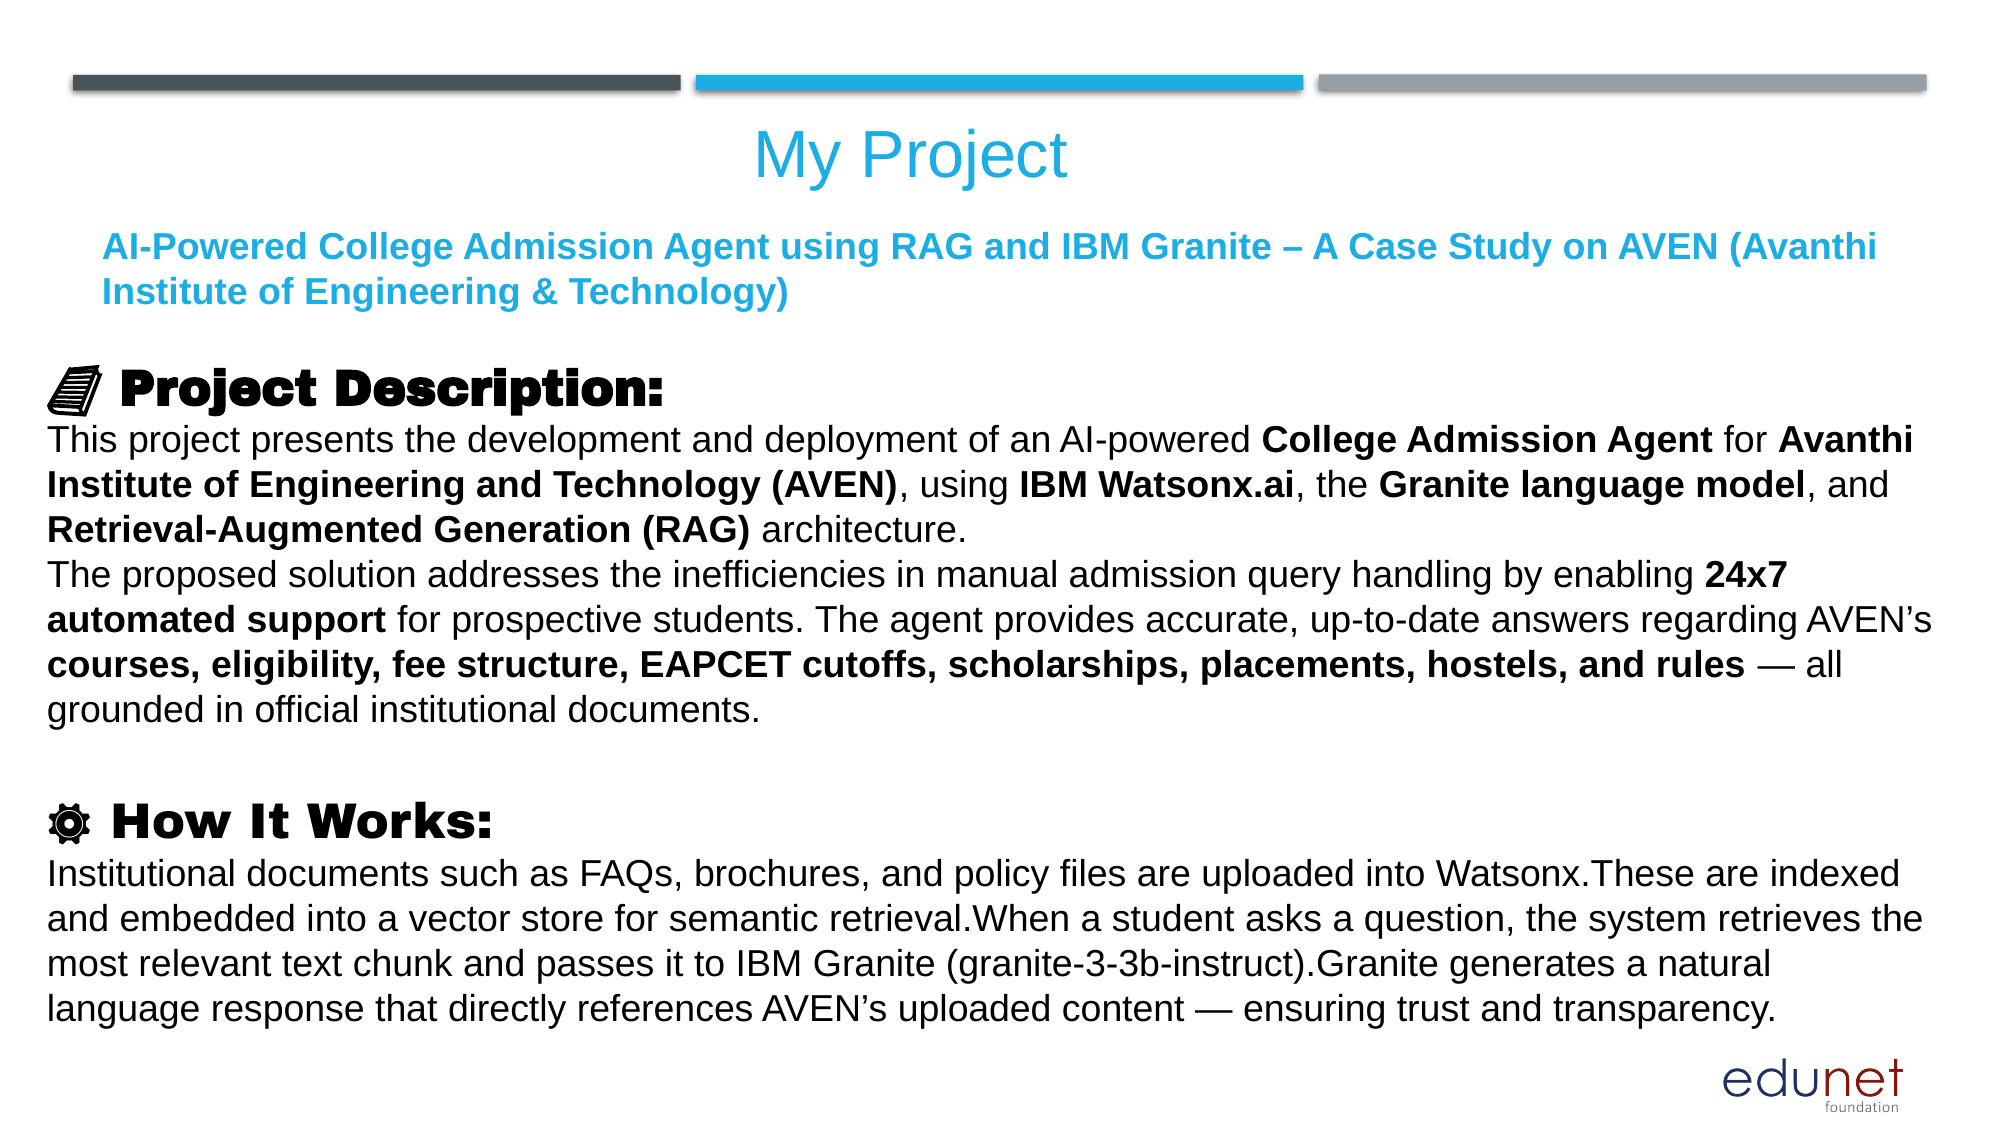

My Project
AI-Powered College Admission Agent using RAG and IBM Granite – A Case Study on AVEN (Avanthi Institute of Engineering & Technology)
📘 Project Description:
This project presents the development and deployment of an AI-powered College Admission Agent for Avanthi Institute of Engineering and Technology (AVEN), using IBM Watsonx.ai, the Granite language model, and Retrieval-Augmented Generation (RAG) architecture.
The proposed solution addresses the inefficiencies in manual admission query handling by enabling 24x7 automated support for prospective students. The agent provides accurate, up-to-date answers regarding AVEN’s courses, eligibility, fee structure, EAPCET cutoffs, scholarships, placements, hostels, and rules — all grounded in official institutional documents.
⚙️ How It Works:
Institutional documents such as FAQs, brochures, and policy files are uploaded into Watsonx.These are indexed and embedded into a vector store for semantic retrieval.When a student asks a question, the system retrieves the most relevant text chunk and passes it to IBM Granite (granite-3-3b-instruct).Granite generates a natural language response that directly references AVEN’s uploaded content — ensuring trust and transparency.